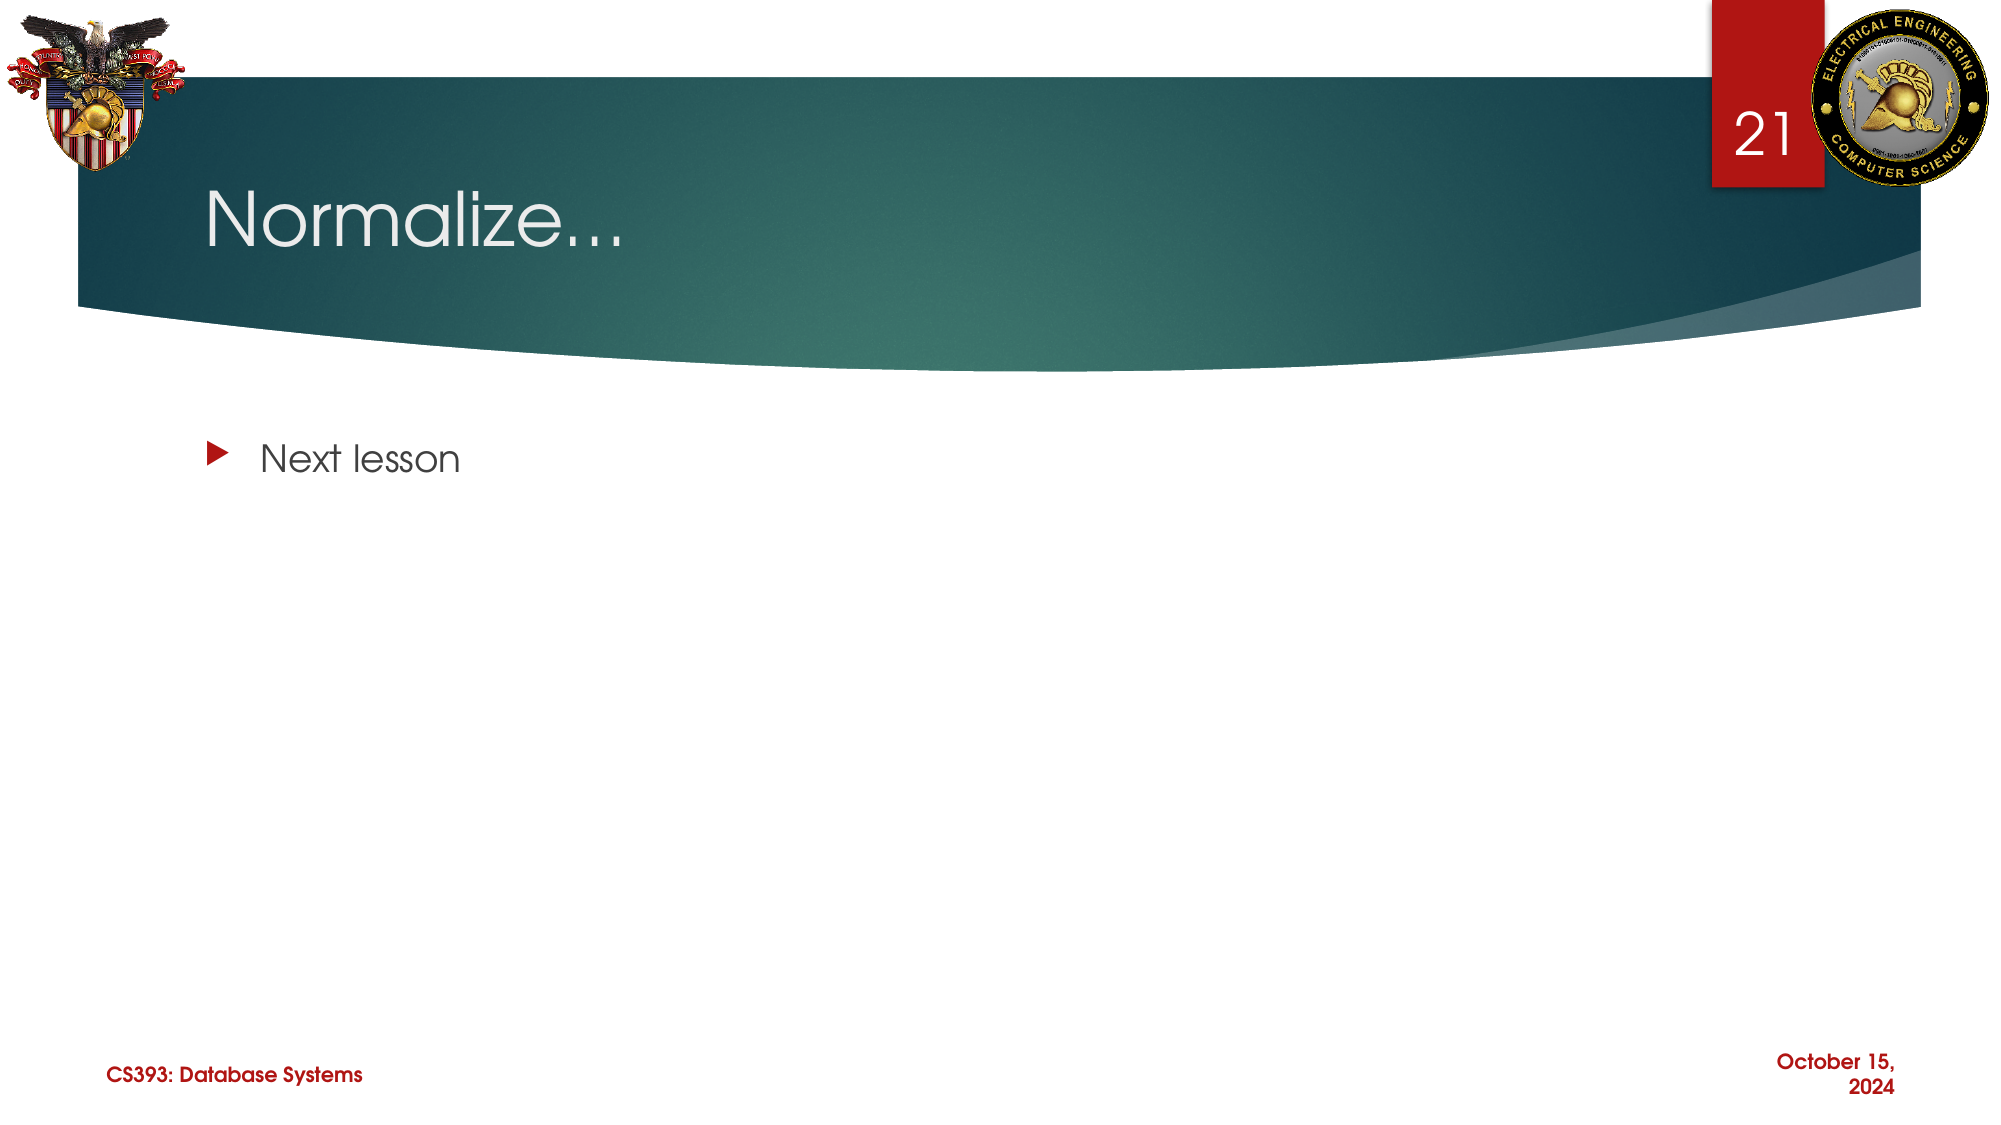

21
# Normalize…
Next lesson

CS393: Database Systems
October 15, 2024